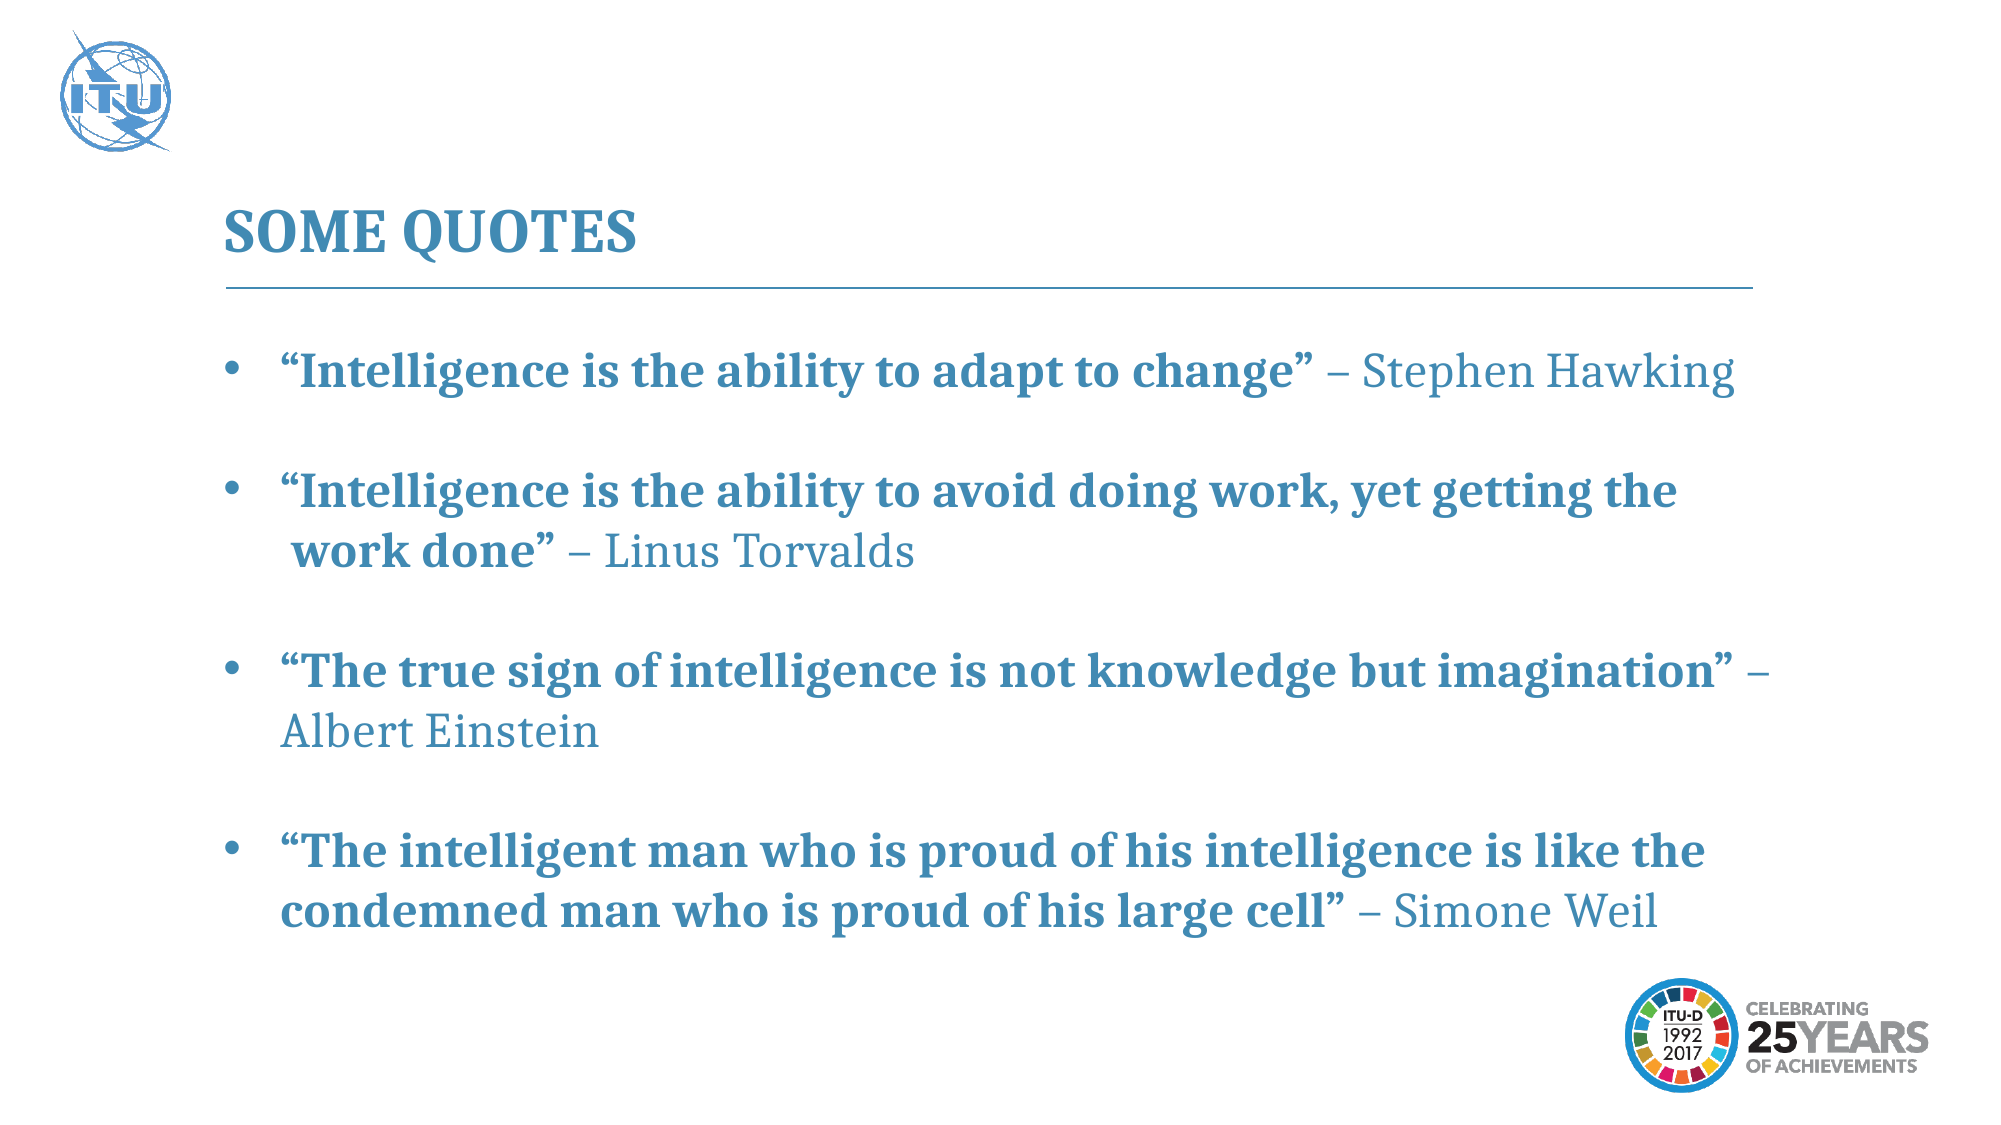

SOME QUOTES
“Intelligence is the ability to adapt to change” – Stephen Hawking
“Intelligence is the ability to avoid doing work, yet getting the
 work done” – Linus Torvalds
“The true sign of intelligence is not knowledge but imagination” – Albert Einstein
“The intelligent man who is proud of his intelligence is like the
condemned man who is proud of his large cell” – Simone Weil